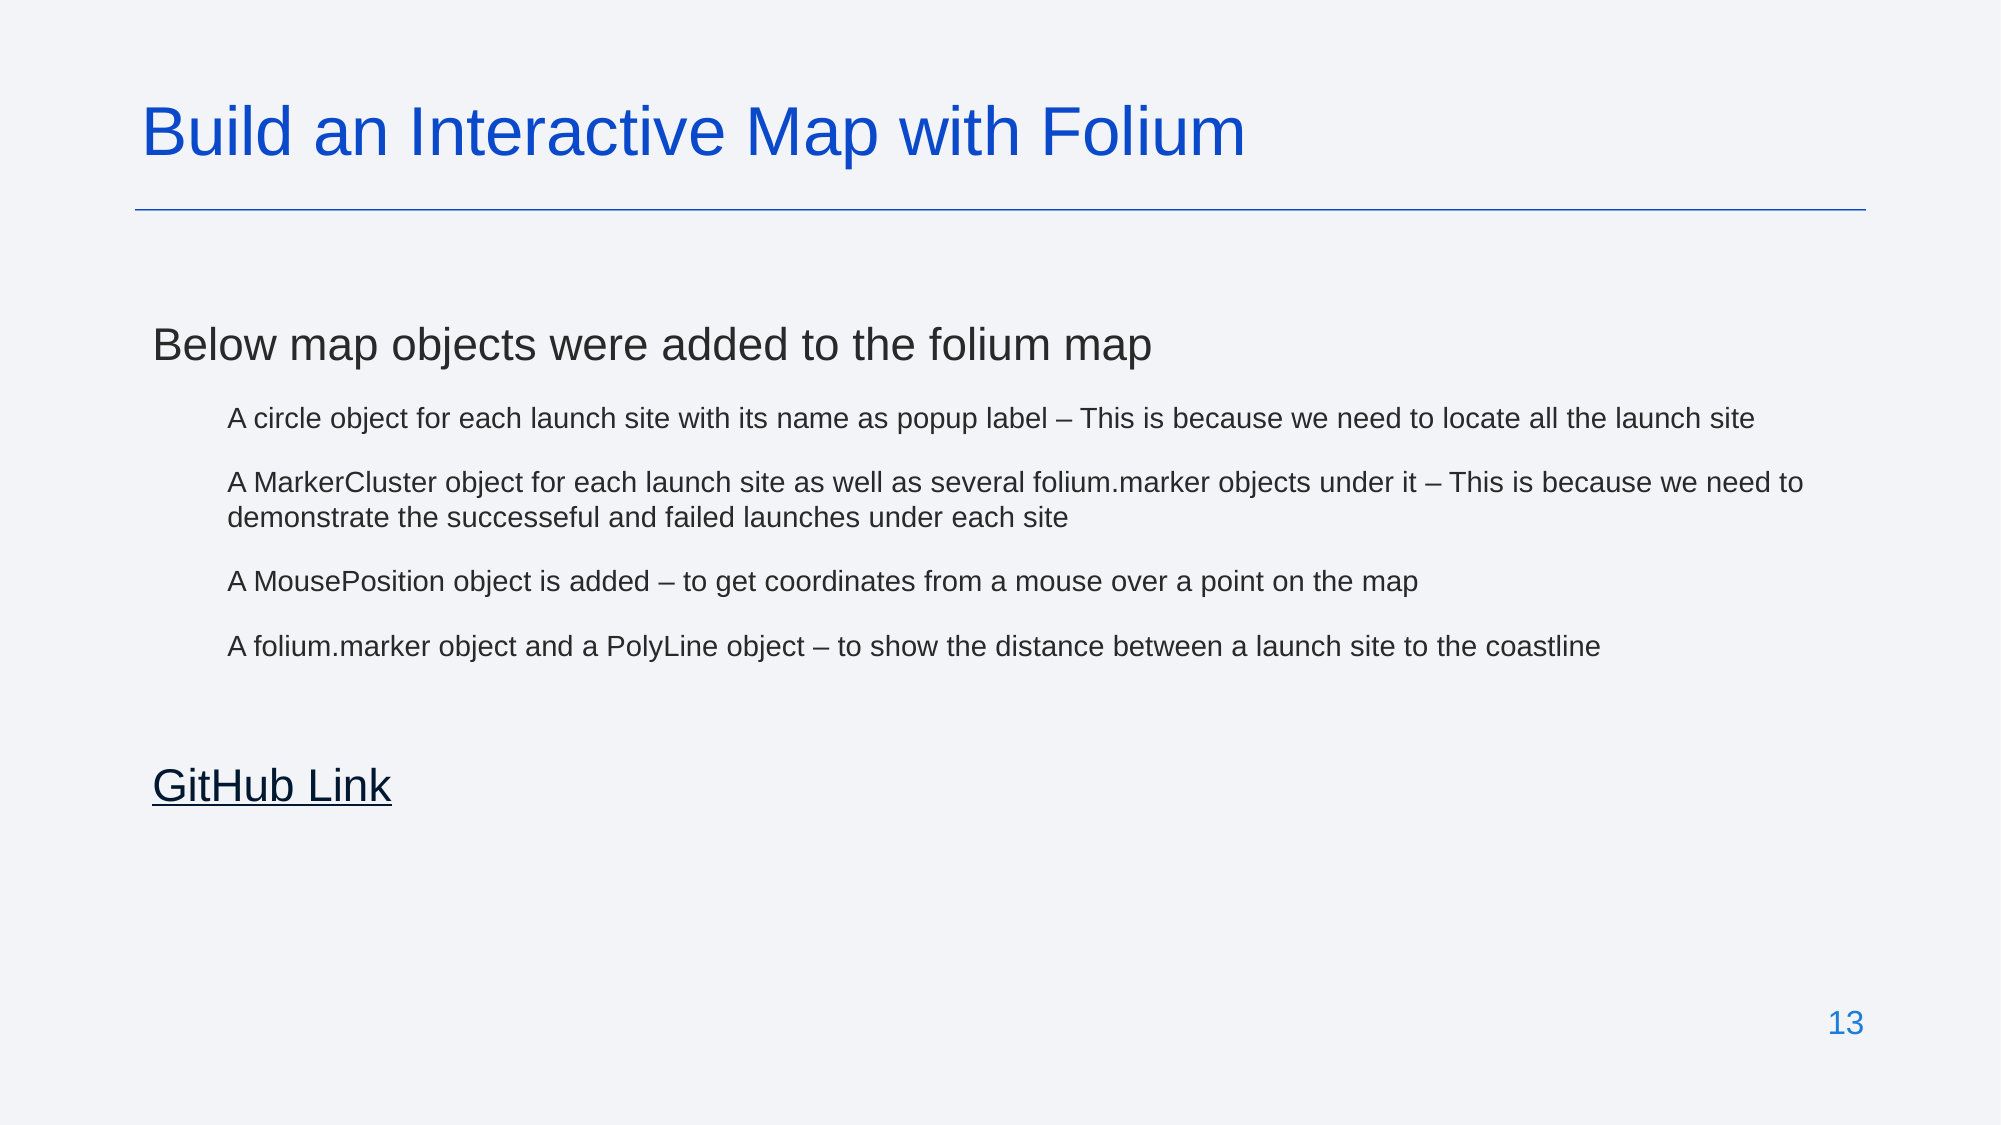

Build an Interactive Map with Folium
Below map objects were added to the folium map
A circle object for each launch site with its name as popup label – This is because we need to locate all the launch site
A MarkerCluster object for each launch site as well as several folium.marker objects under it – This is because we need to demonstrate the successeful and failed launches under each site
A MousePosition object is added – to get coordinates from a mouse over a point on the map
A folium.marker object and a PolyLine object – to show the distance between a launch site to the coastline

GitHub Link

13